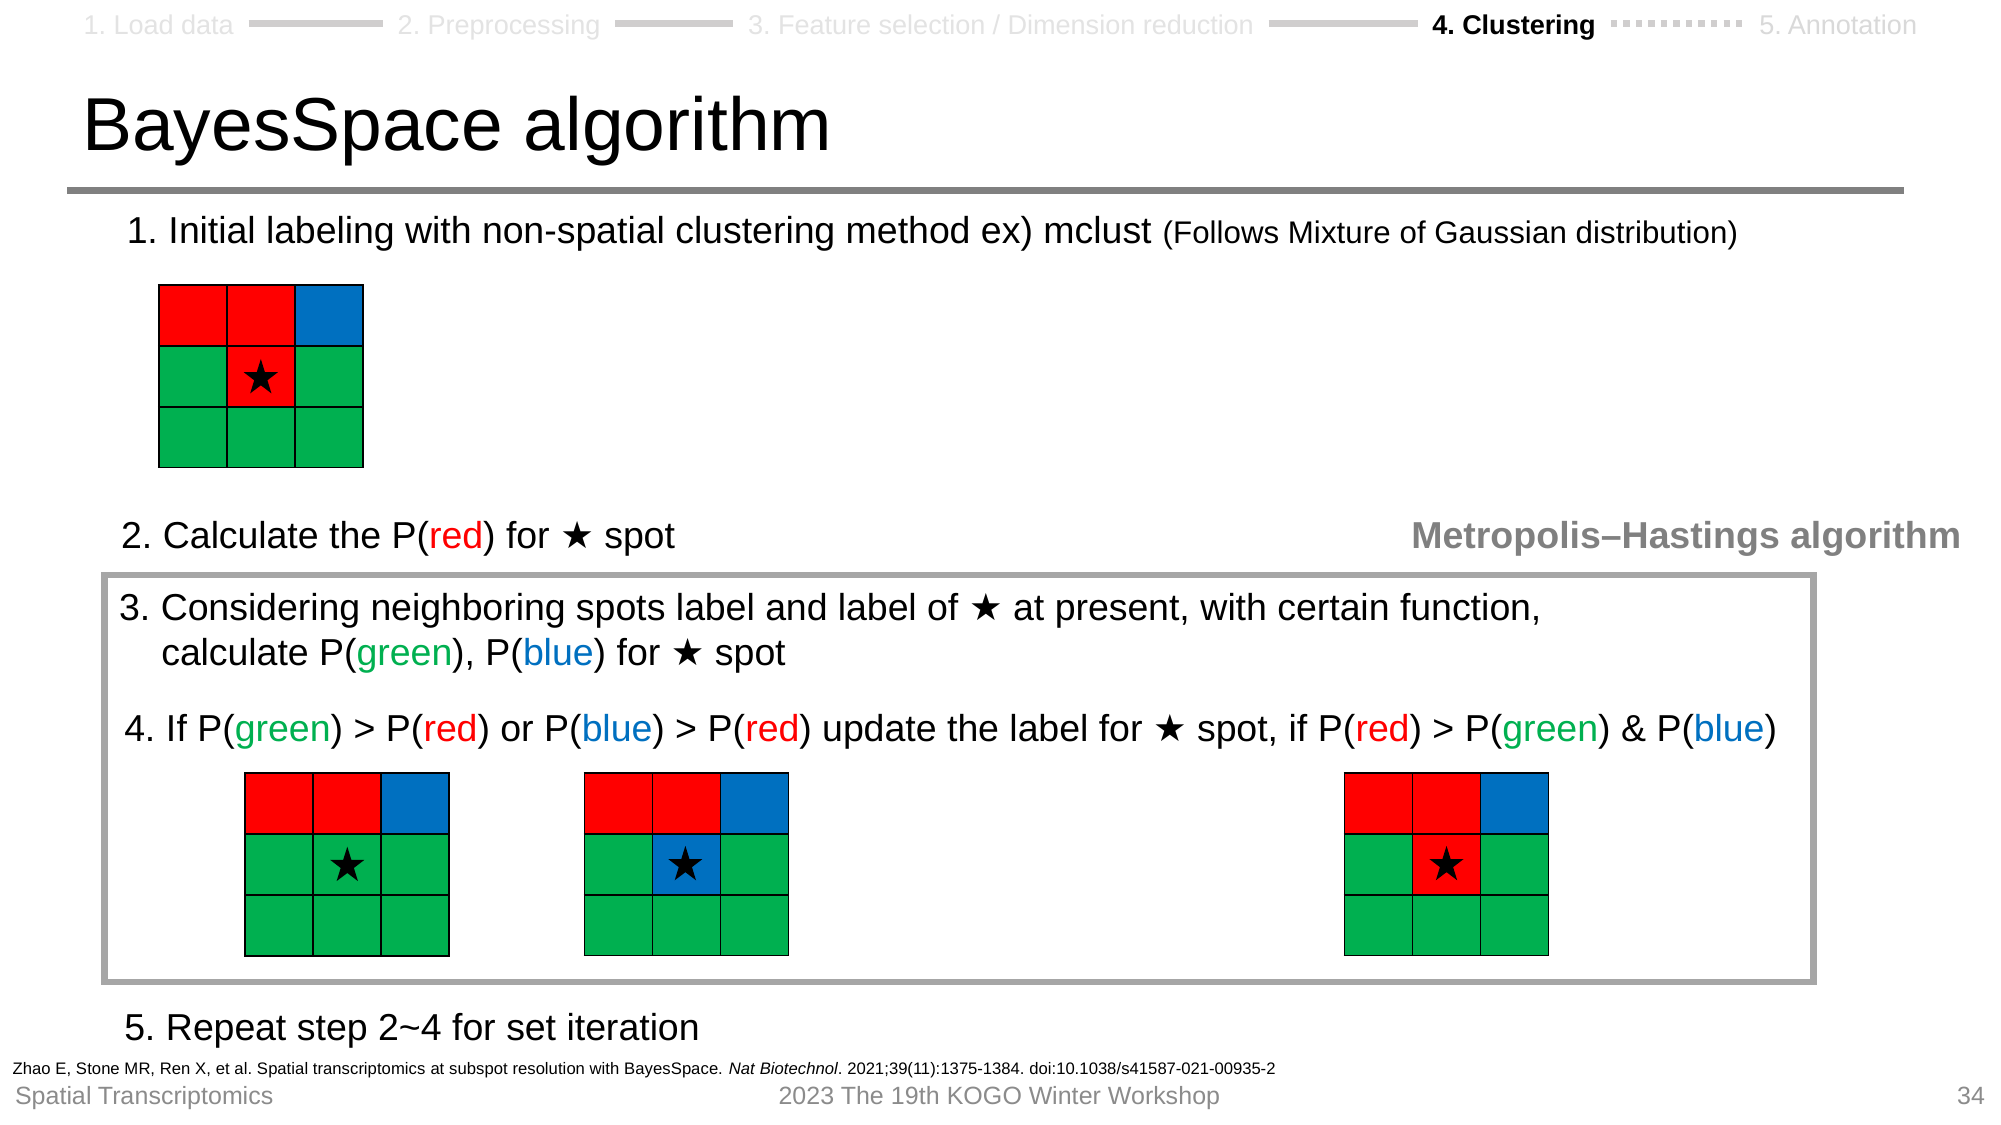

1. Load data
2. Preprocessing
3. Feature selection / Dimension reduction
4. Clustering
5. Annotation
# BayesSpace algorithm
1. Initial labeling with non-spatial clustering method ex) mclust (Follows Mixture of Gaussian distribution)
|  |  |  |
| --- | --- | --- |
|  |  |  |
|  |  |  |

2. Calculate the P(red) for ★ spot
Metropolis–Hastings algorithm
3. Considering neighboring spots label and label of ★ at present, with certain function,
    calculate P(green), P(blue) for ★ spot

4. If P(green) > P(red) or P(blue) > P(red) update the label for ★ spot, if P(red) > P(green) & P(blue)
|  |  |  |
| --- | --- | --- |
|  |  |  |
|  |  |  |
|  |  |  |
| --- | --- | --- |
|  |  |  |
|  |  |  |
|  |  |  |
| --- | --- | --- |
|  |  |  |
|  |  |  |

5. Repeat step 2~4 for set iteration
Zhao E, Stone MR, Ren X, et al. Spatial transcriptomics at subspot resolution with BayesSpace. Nat Biotechnol. 2021;39(11):1375-1384. doi:10.1038/s41587-021-00935-2
Spatial Transcriptomics
2023 The 19th KOGO Winter Workshop
34